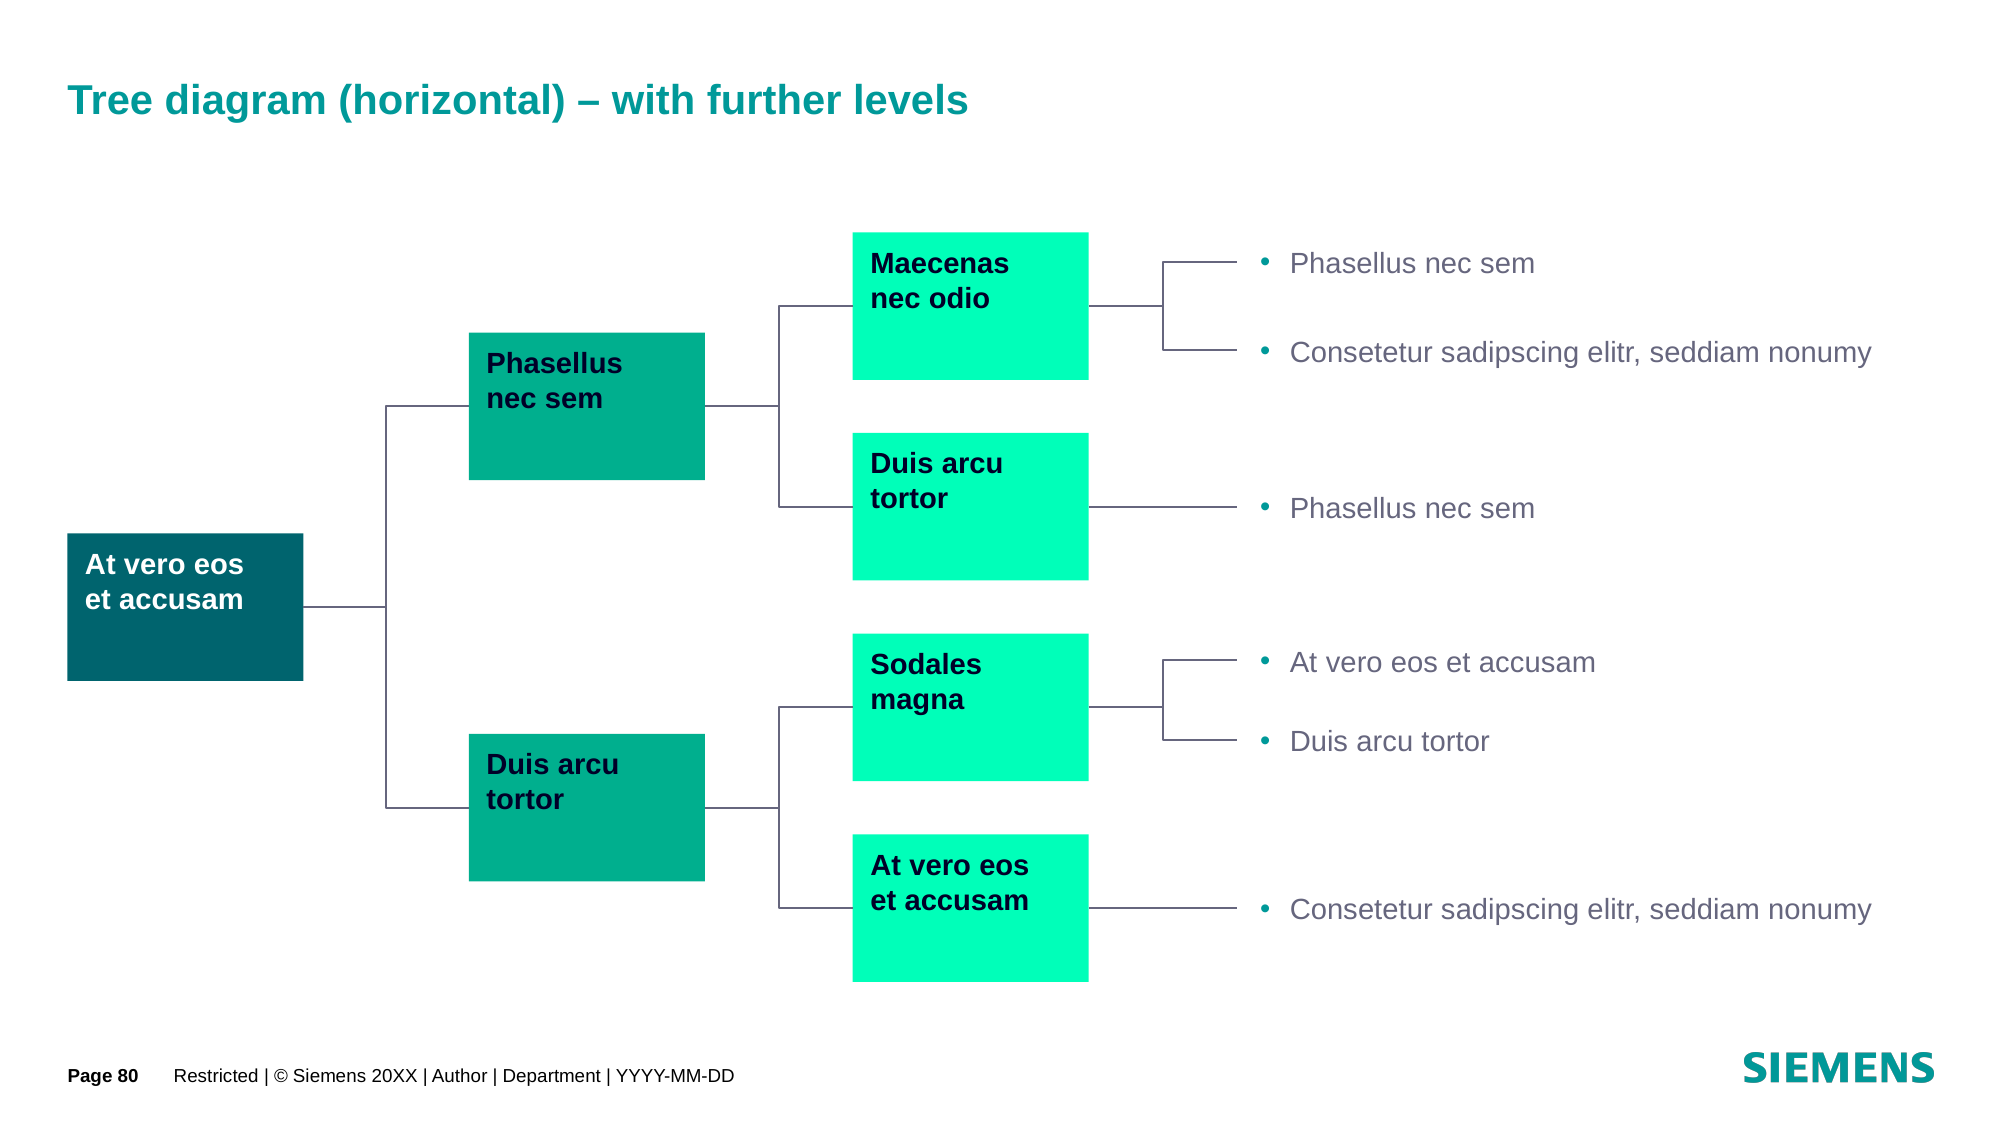

# Tree diagram (horizontal) – with further levels
Phasellus nec sem
Maecenas nec odio
Consetetur sadipscing elitr, seddiam nonumy
Phasellus nec sem
Duis arcu tortor
Phasellus nec sem
At vero eos et accusam
At vero eos et accusam
Sodales magna
Duis arcu tortor
Duis arcu tortor
At vero eos et accusam
Consetetur sadipscing elitr, seddiam nonumy
Page 80
Restricted | © Siemens 20XX | Author | Department | YYYY-MM-DD